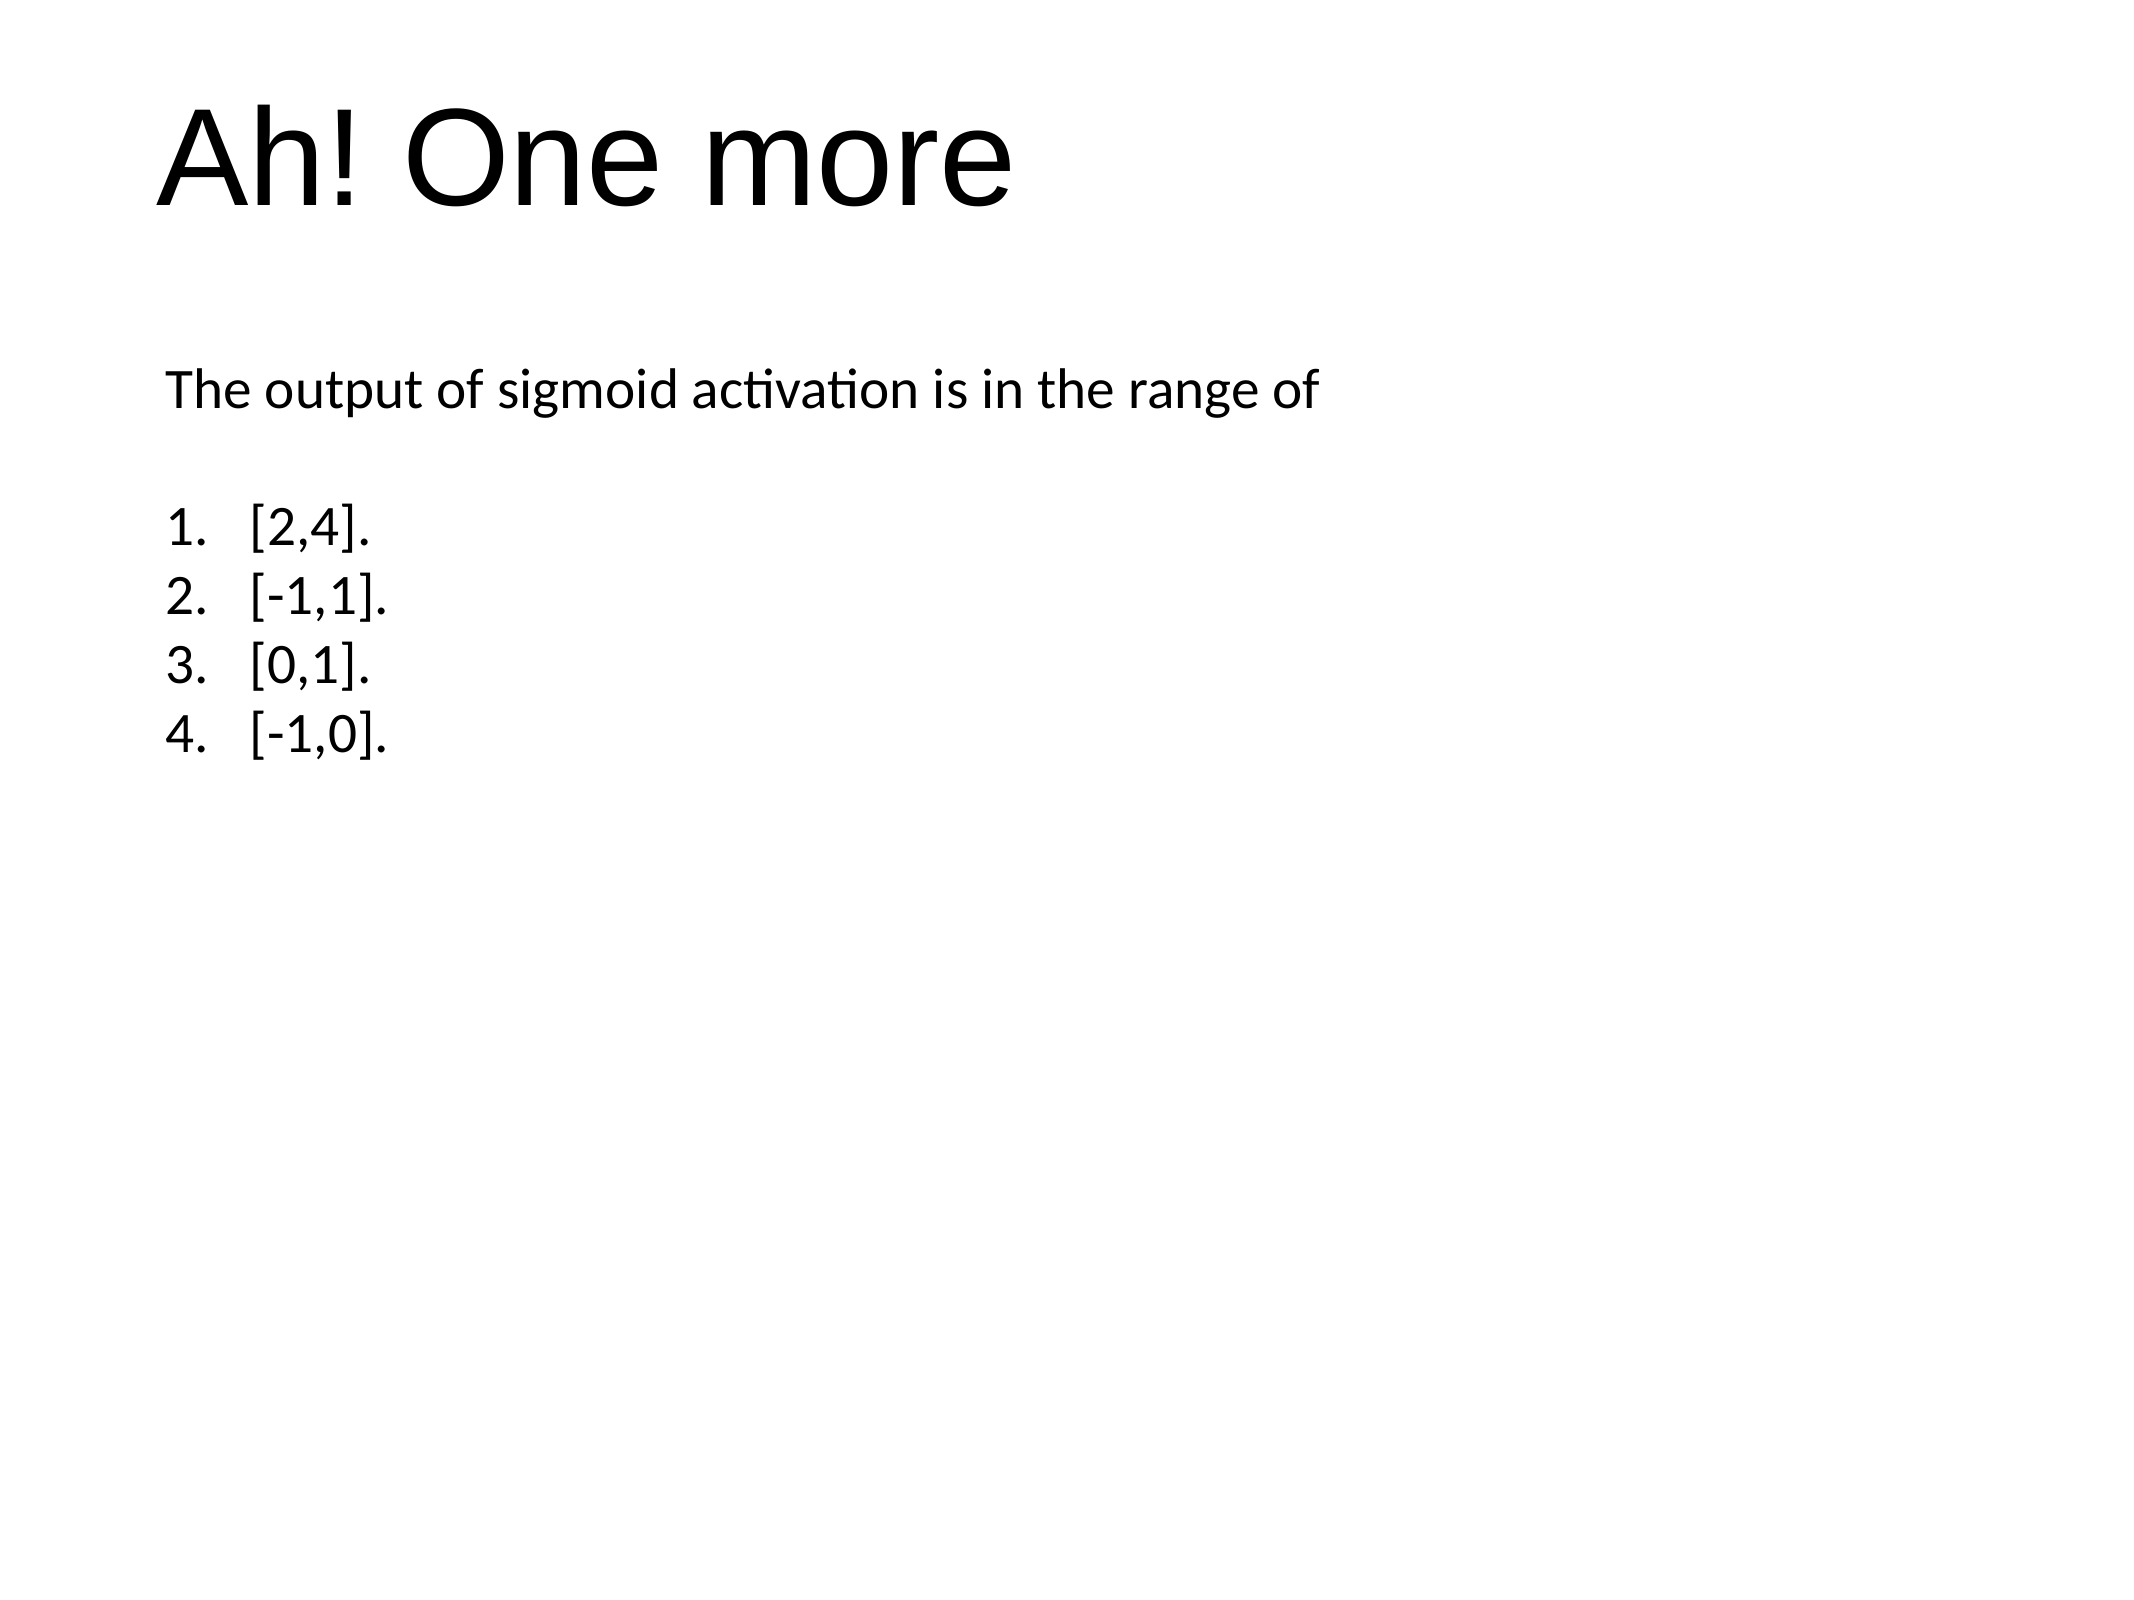

# Ah! One more

The output of sigmoid activation is in the range of

[2,4].
[-1,1].
[0,1].
[-1,0].